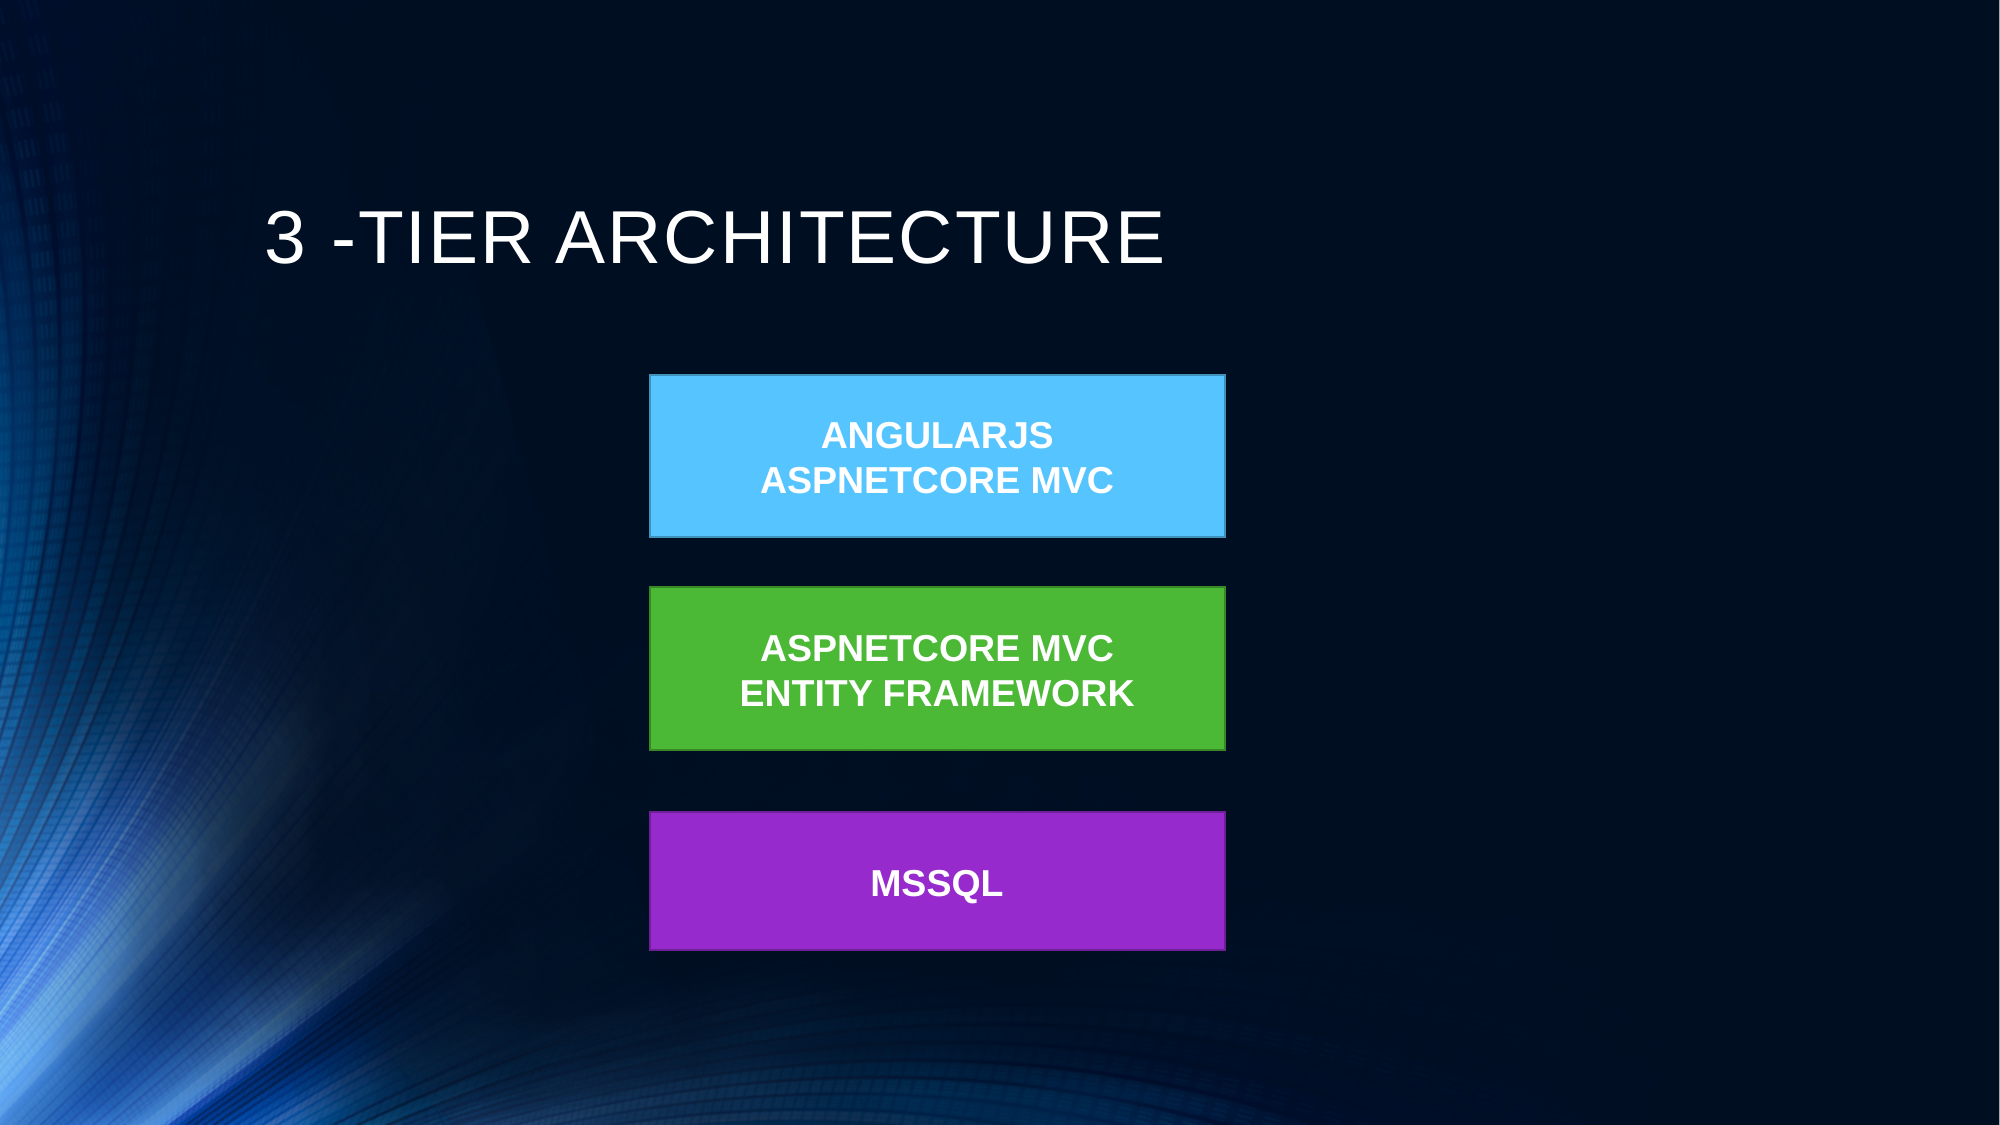

# 3 -TIER ARCHITECTURE
ANGULARJS
ASPNETCORE MVC
ASPNETCORE MVC
ENTITY FRAMEWORK
MSSQL